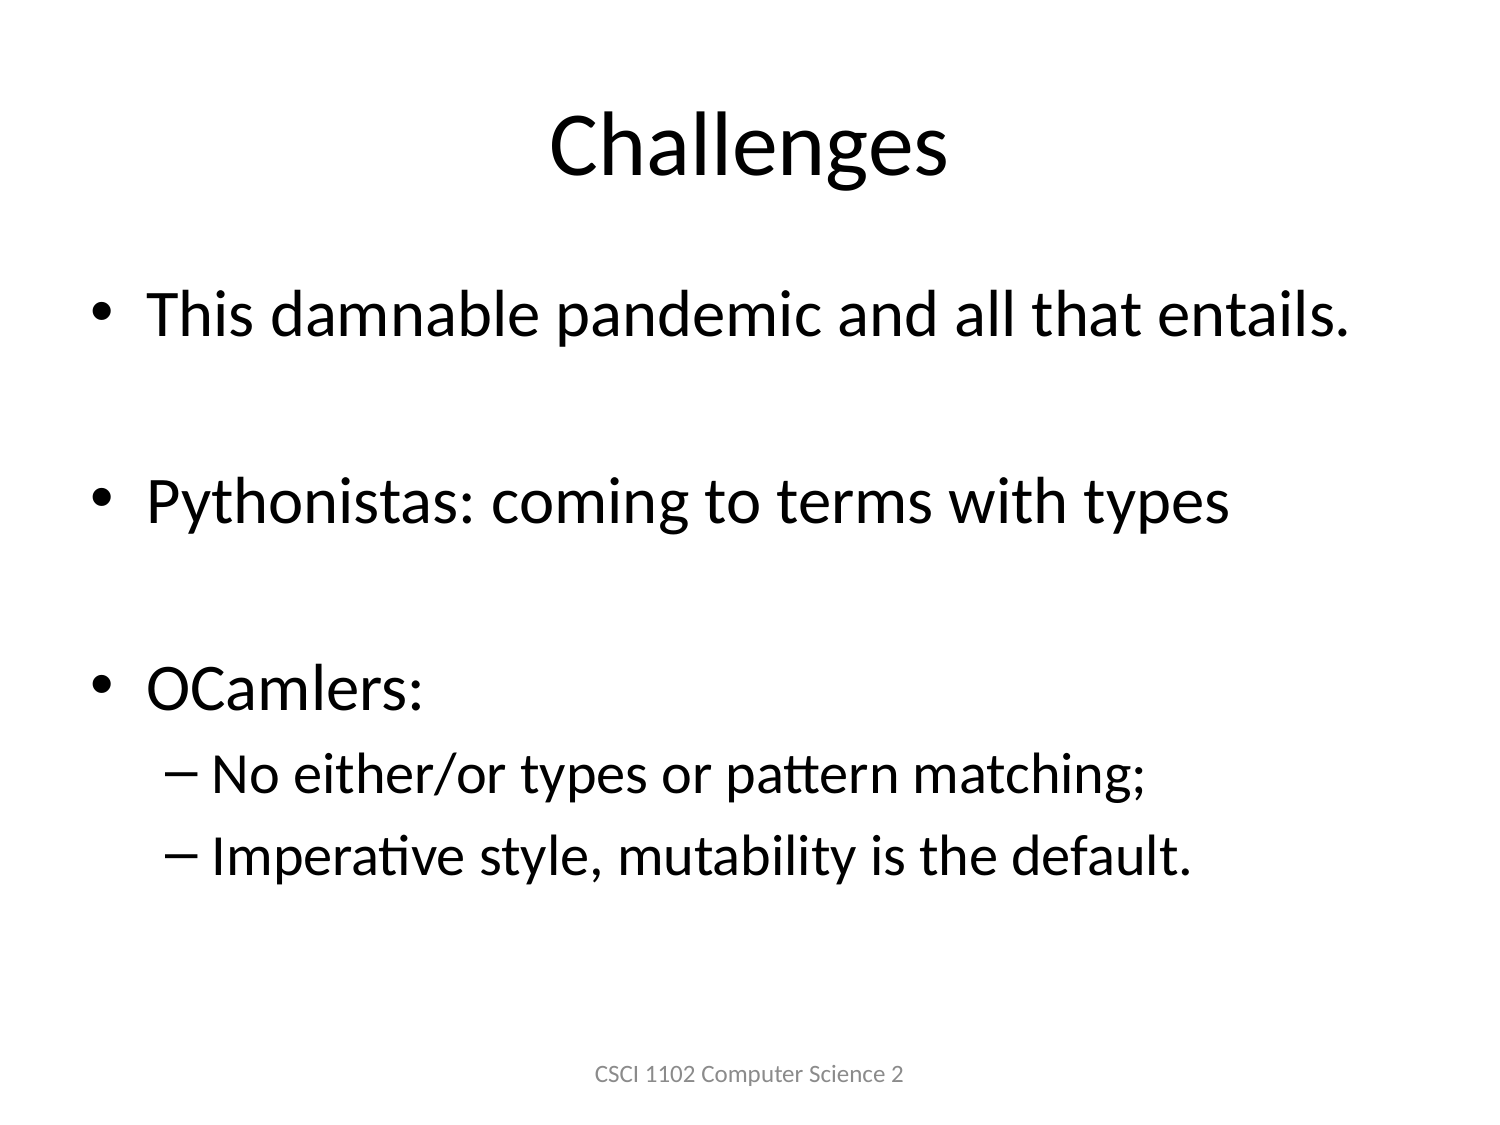

# Challenges
This damnable pandemic and all that entails.

Pythonistas: coming to terms with types

OCamlers:
No either/or types or pattern matching;
Imperative style, mutability is the default.
CSCI 1102 Computer Science 2